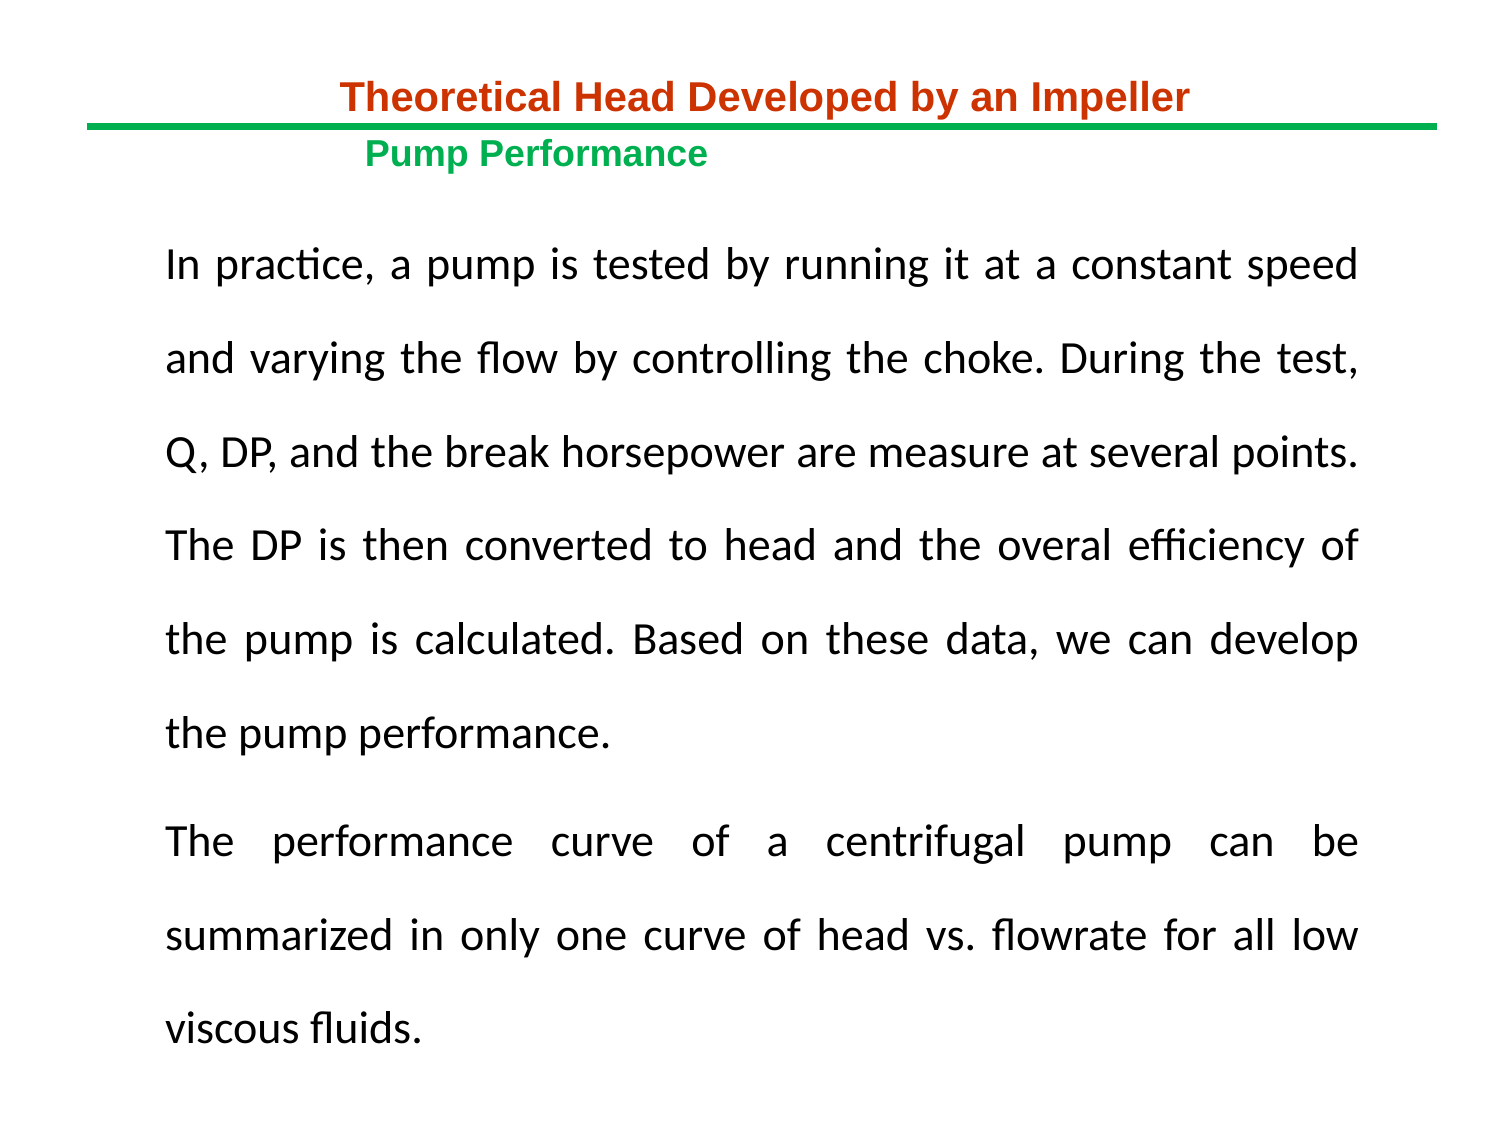

Theoretical Head Developed by an Impeller
Pump Performance
In practice, a pump is tested by running it at a constant speed and varying the flow by controlling the choke. During the test, Q, DP, and the break horsepower are measure at several points. The DP is then converted to head and the overal efficiency of the pump is calculated. Based on these data, we can develop the pump performance.
The performance curve of a centrifugal pump can be summarized in only one curve of head vs. flowrate for all low viscous fluids.